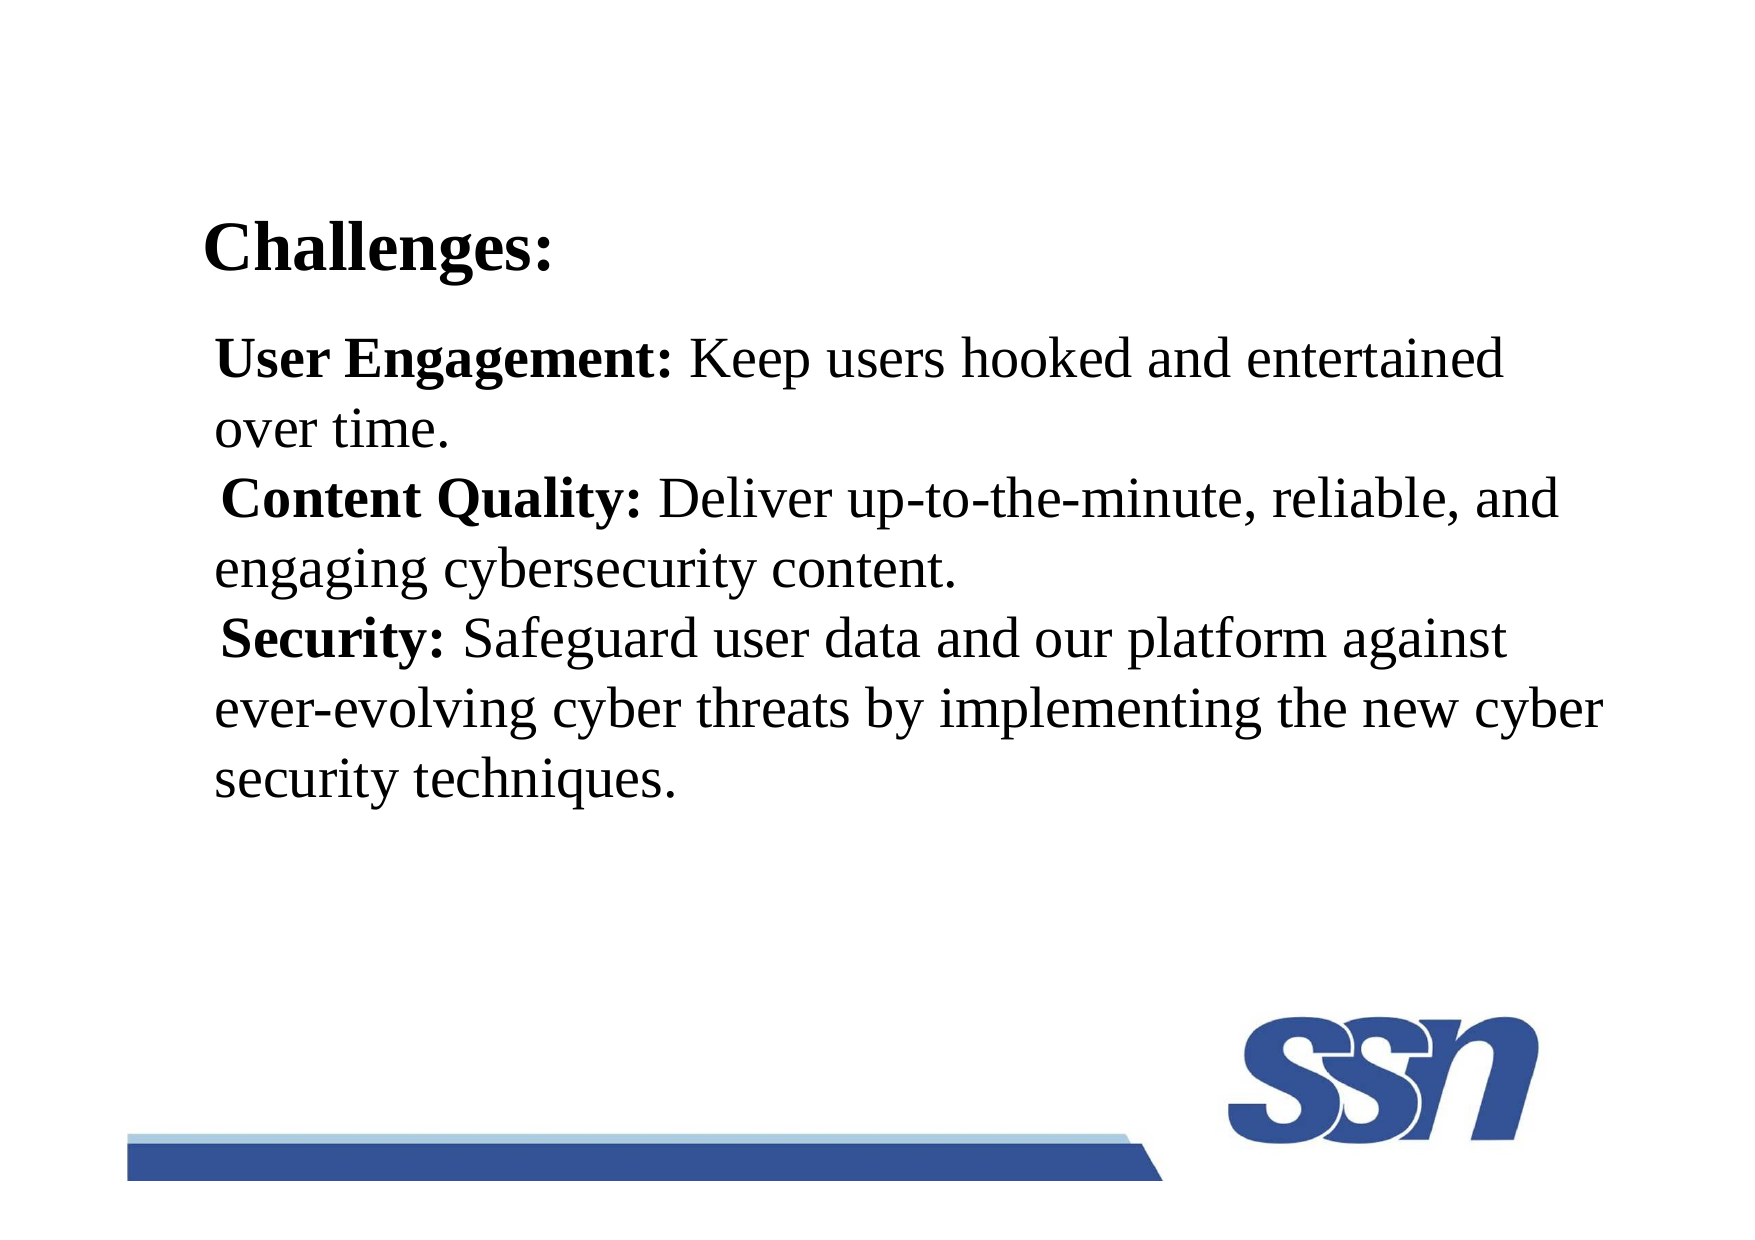

# Challenges:
   User Engagement: Keep users hooked and entertained over time.
   Content Quality: Deliver up-to-the-minute, reliable, and engaging cybersecurity content.
   Security: Safeguard user data and our platform against ever-evolving cyber threats by implementing the new cyber security techniques.